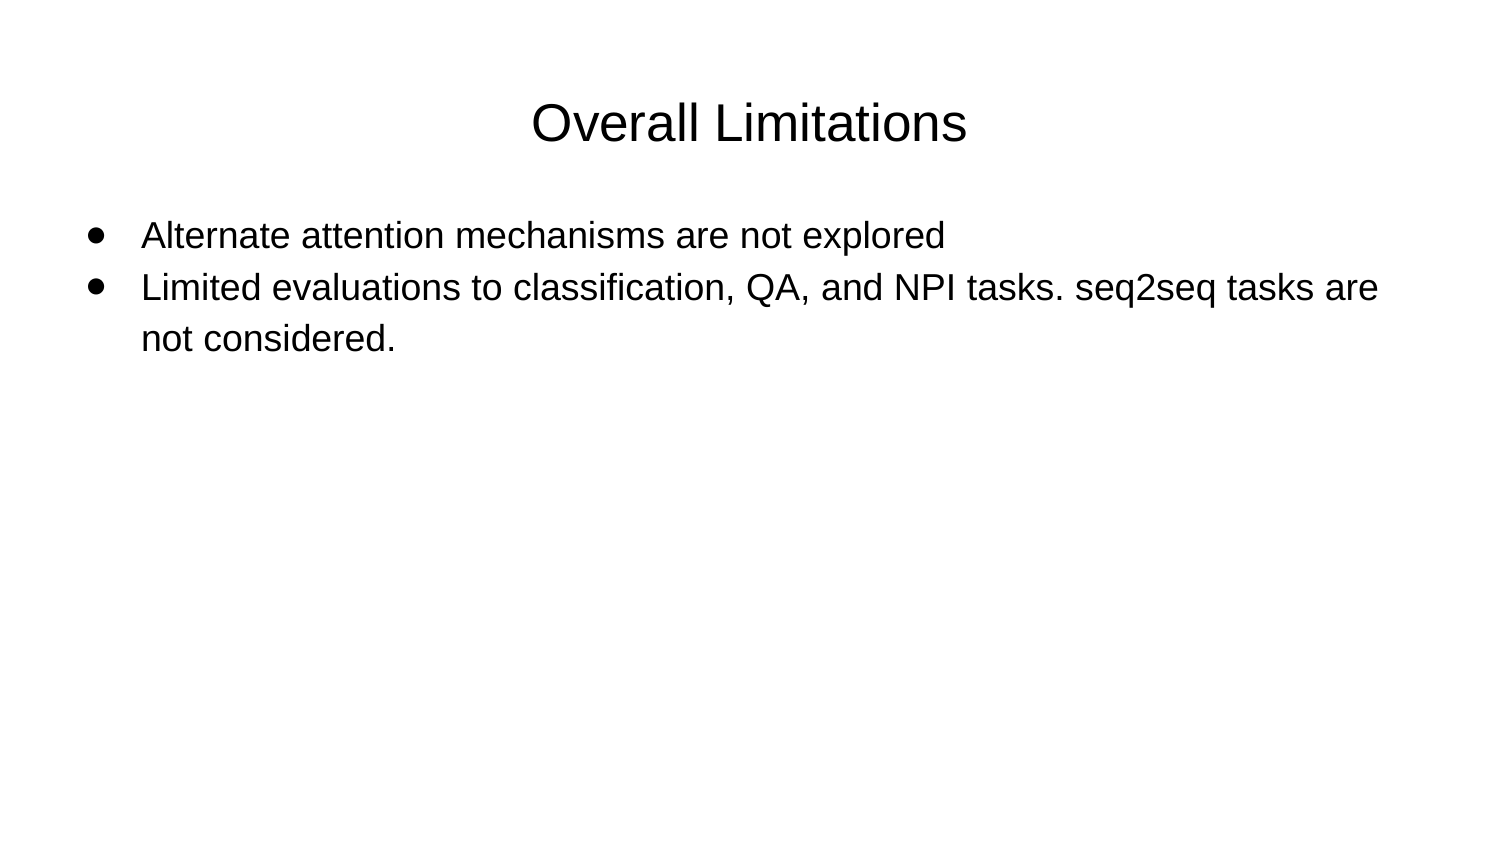

# Overall Limitations
Alternate attention mechanisms are not explored
Limited evaluations to classification, QA, and NPI tasks. seq2seq tasks are not considered.